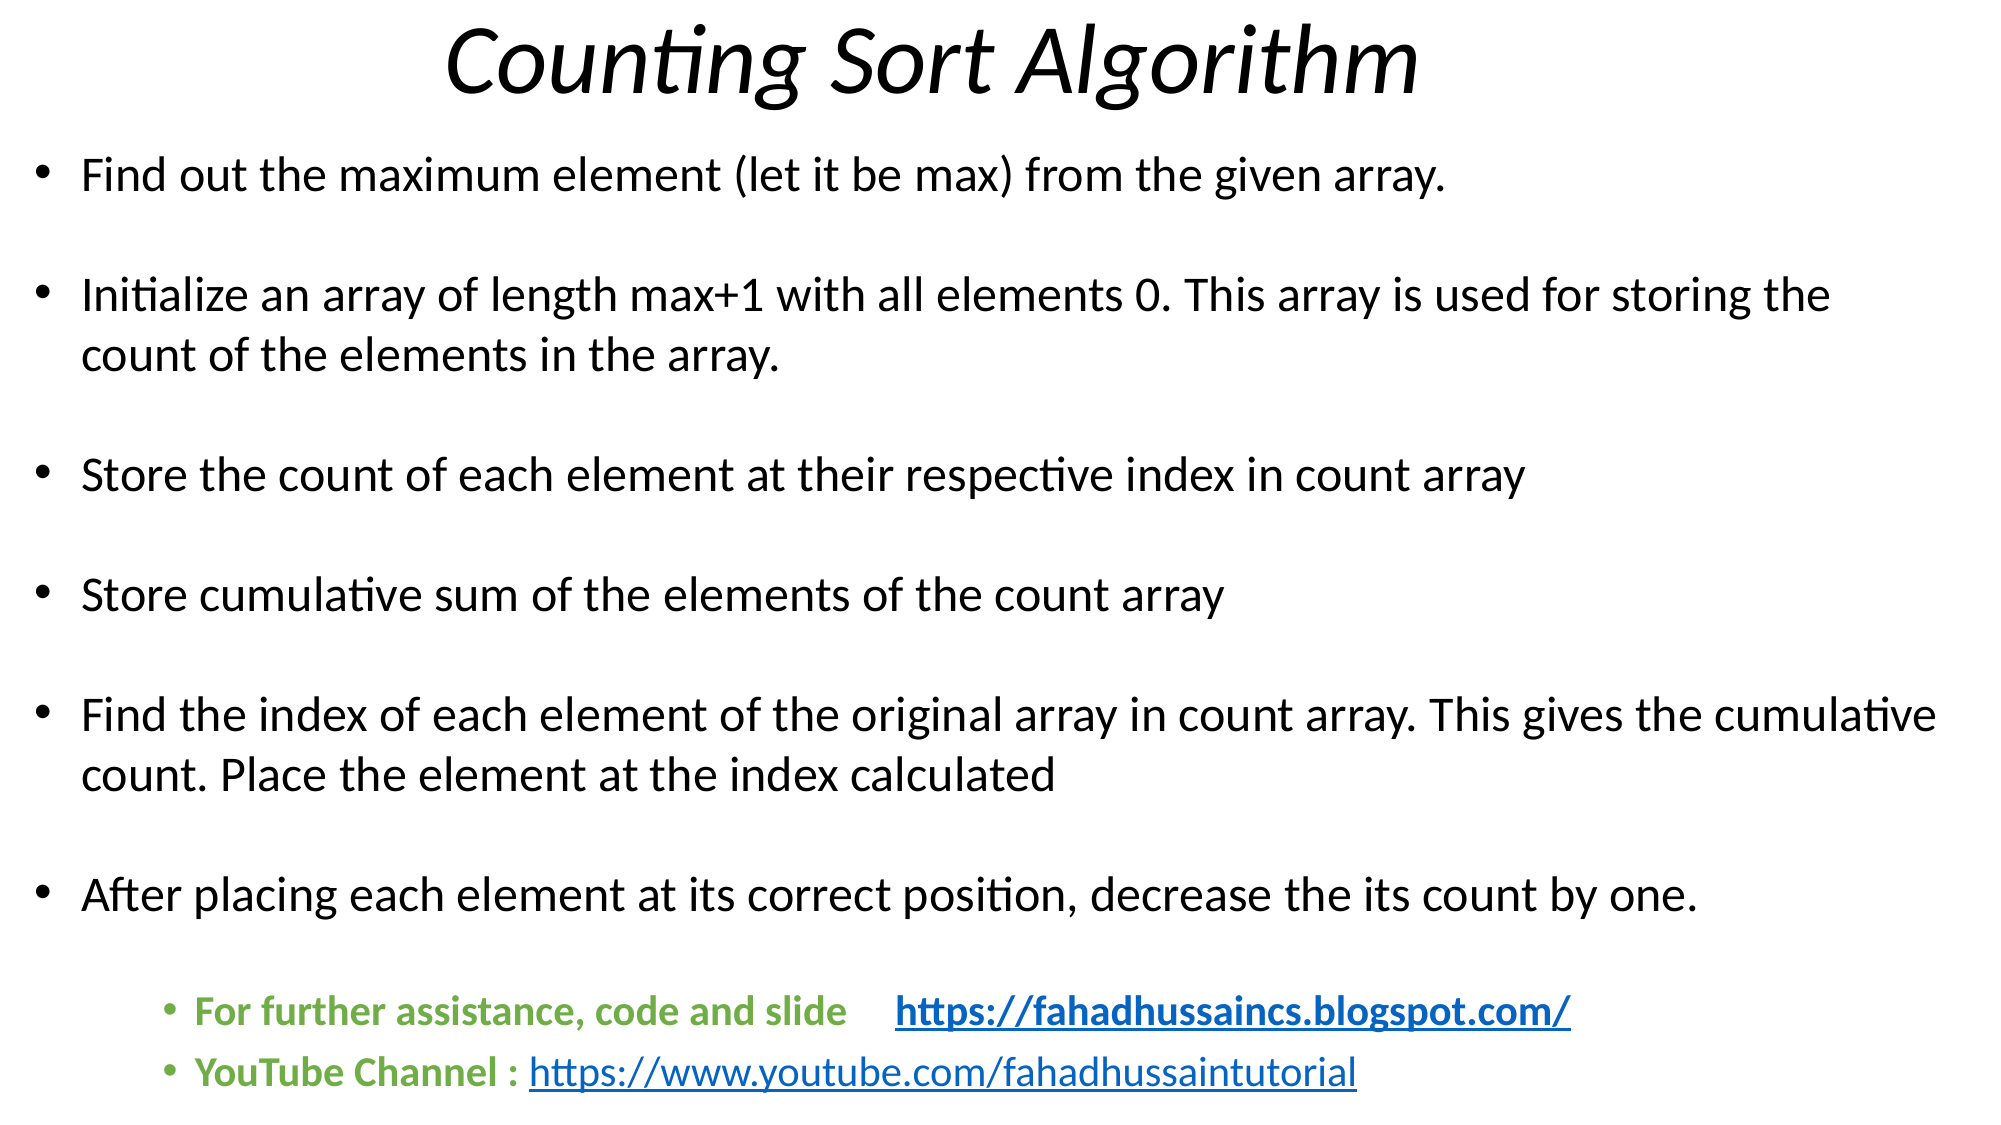

# Counting Sort Algorithm

Find out the maximum element (let it be max) from the given array.

Initialize an array of length max+1 with all elements 0. This array is used for storing the count of the elements in the array.

Store the count of each element at their respective index in count array

Store cumulative sum of the elements of the count array

Find the index of each element of the original array in count array. This gives the cumulative count. Place the element at the index calculated

After placing each element at its correct position, decrease the its count by one.
For further assistance, code and slide     https://fahadhussaincs.blogspot.com/
YouTube Channel : https://www.youtube.com/fahadhussaintutorial